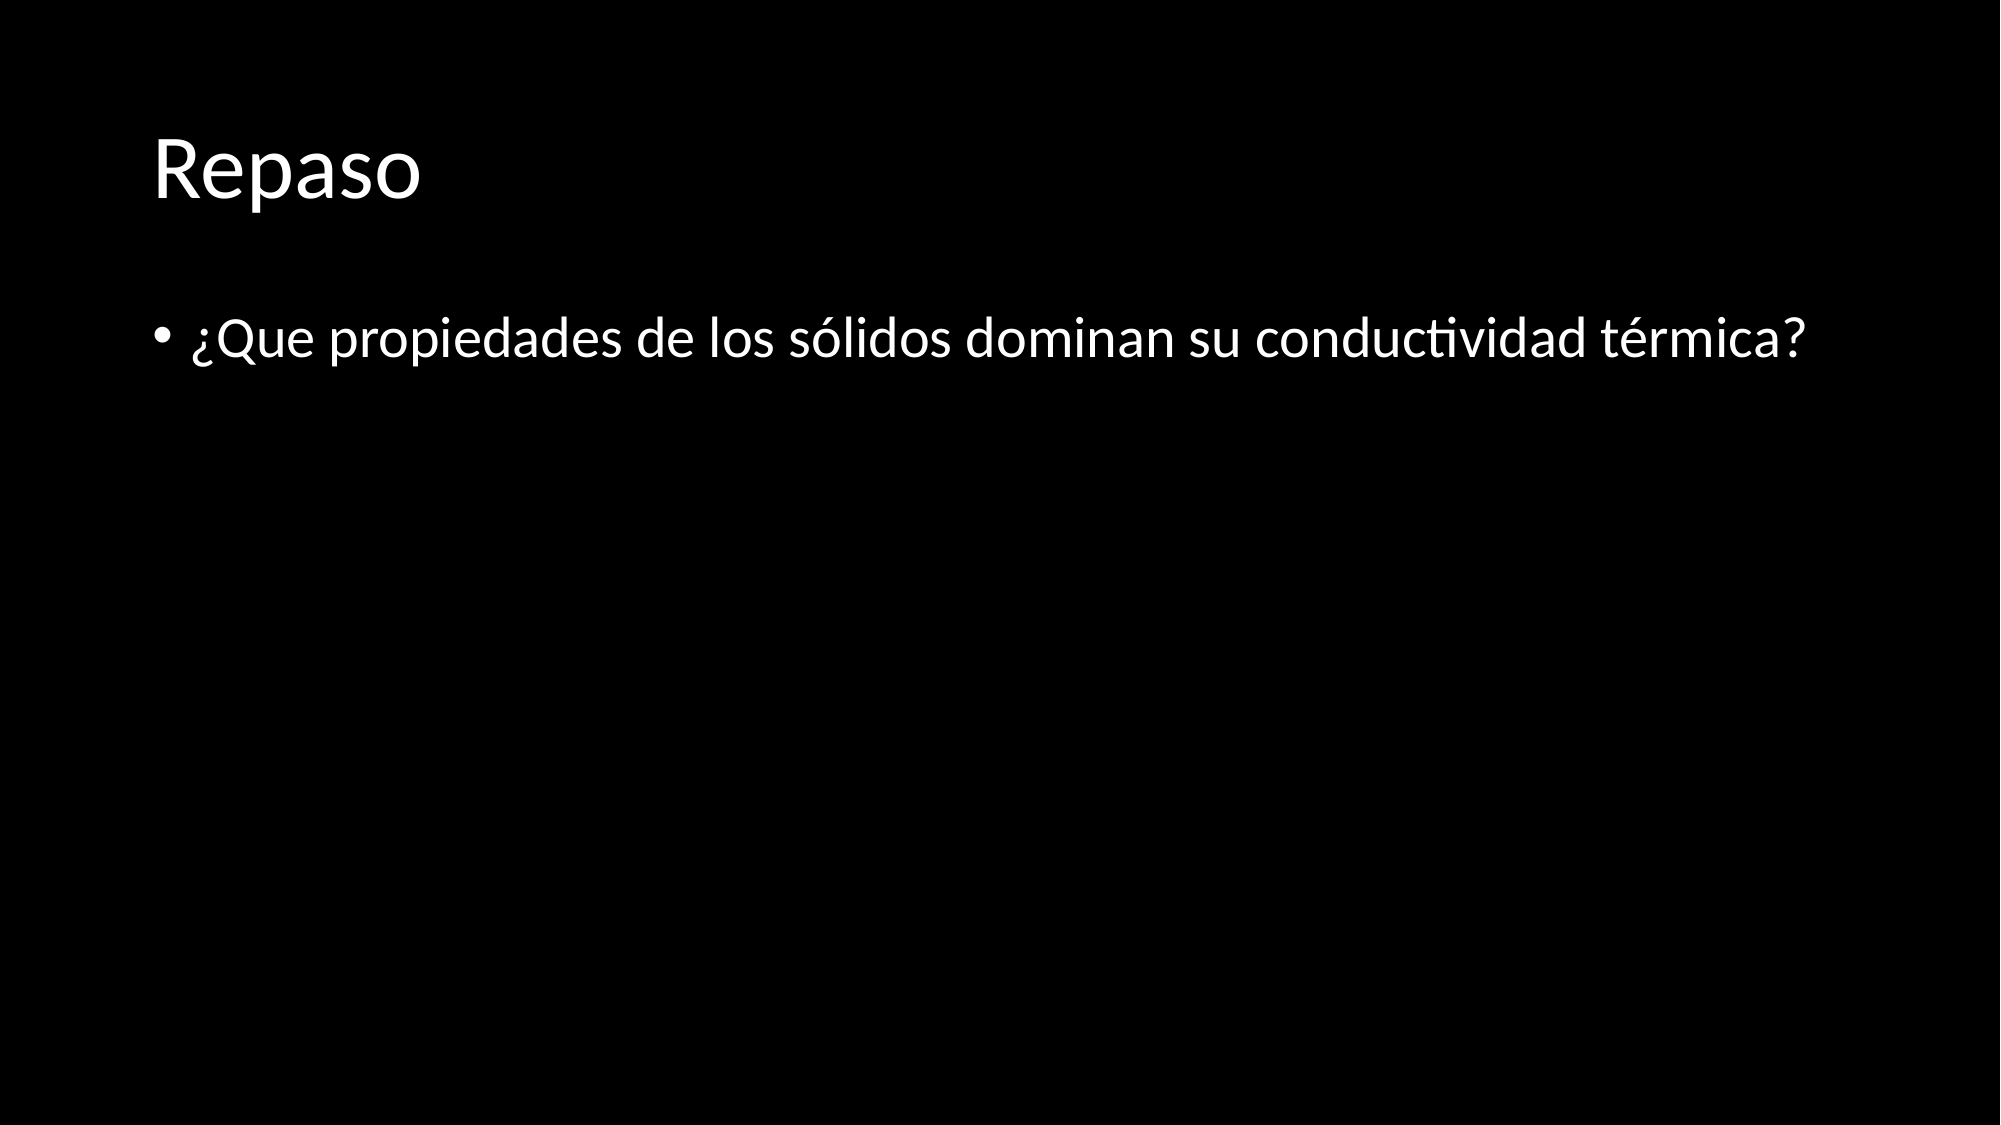

# Repaso
¿Que propiedades de los sólidos dominan su conductividad térmica?